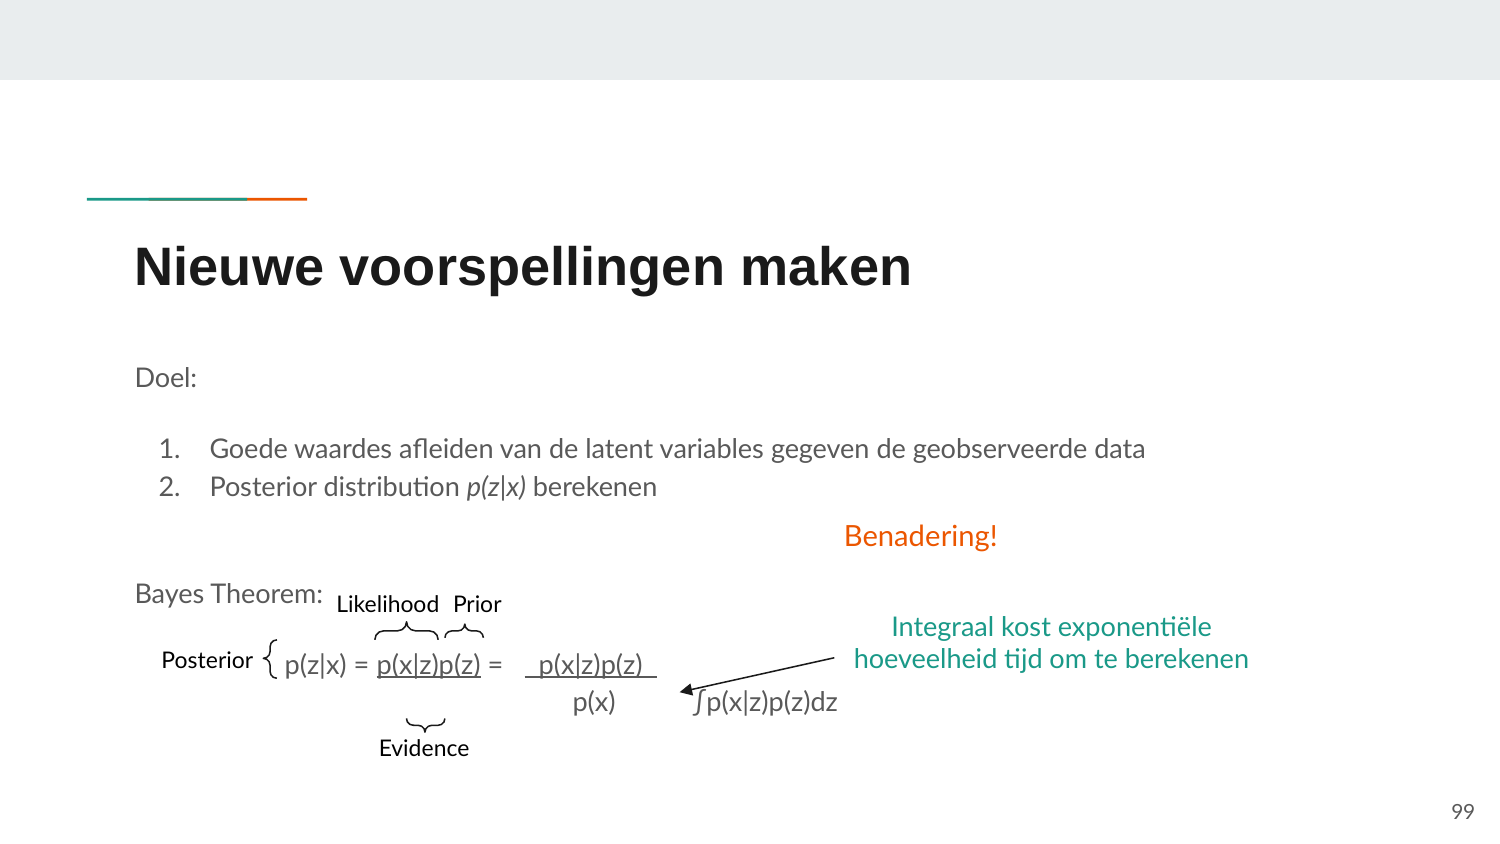

# Nieuwe voorspellingen maken

Doel:
Goede waardes afleiden van de latent variables gegeven de geobserveerde data
Posterior distribution p(z|x) berekenen
Bayes Theorem:
p(z|x) = p(x|z)p(z) =     p(x|z)p(z)  .
                       	         p(x)           ∫p(x|z)p(z)dz

Benadering!
Likelihood
Prior
Integraal kost exponentiële hoeveelheid tijd om te berekenen

Posterior

Evidence
99